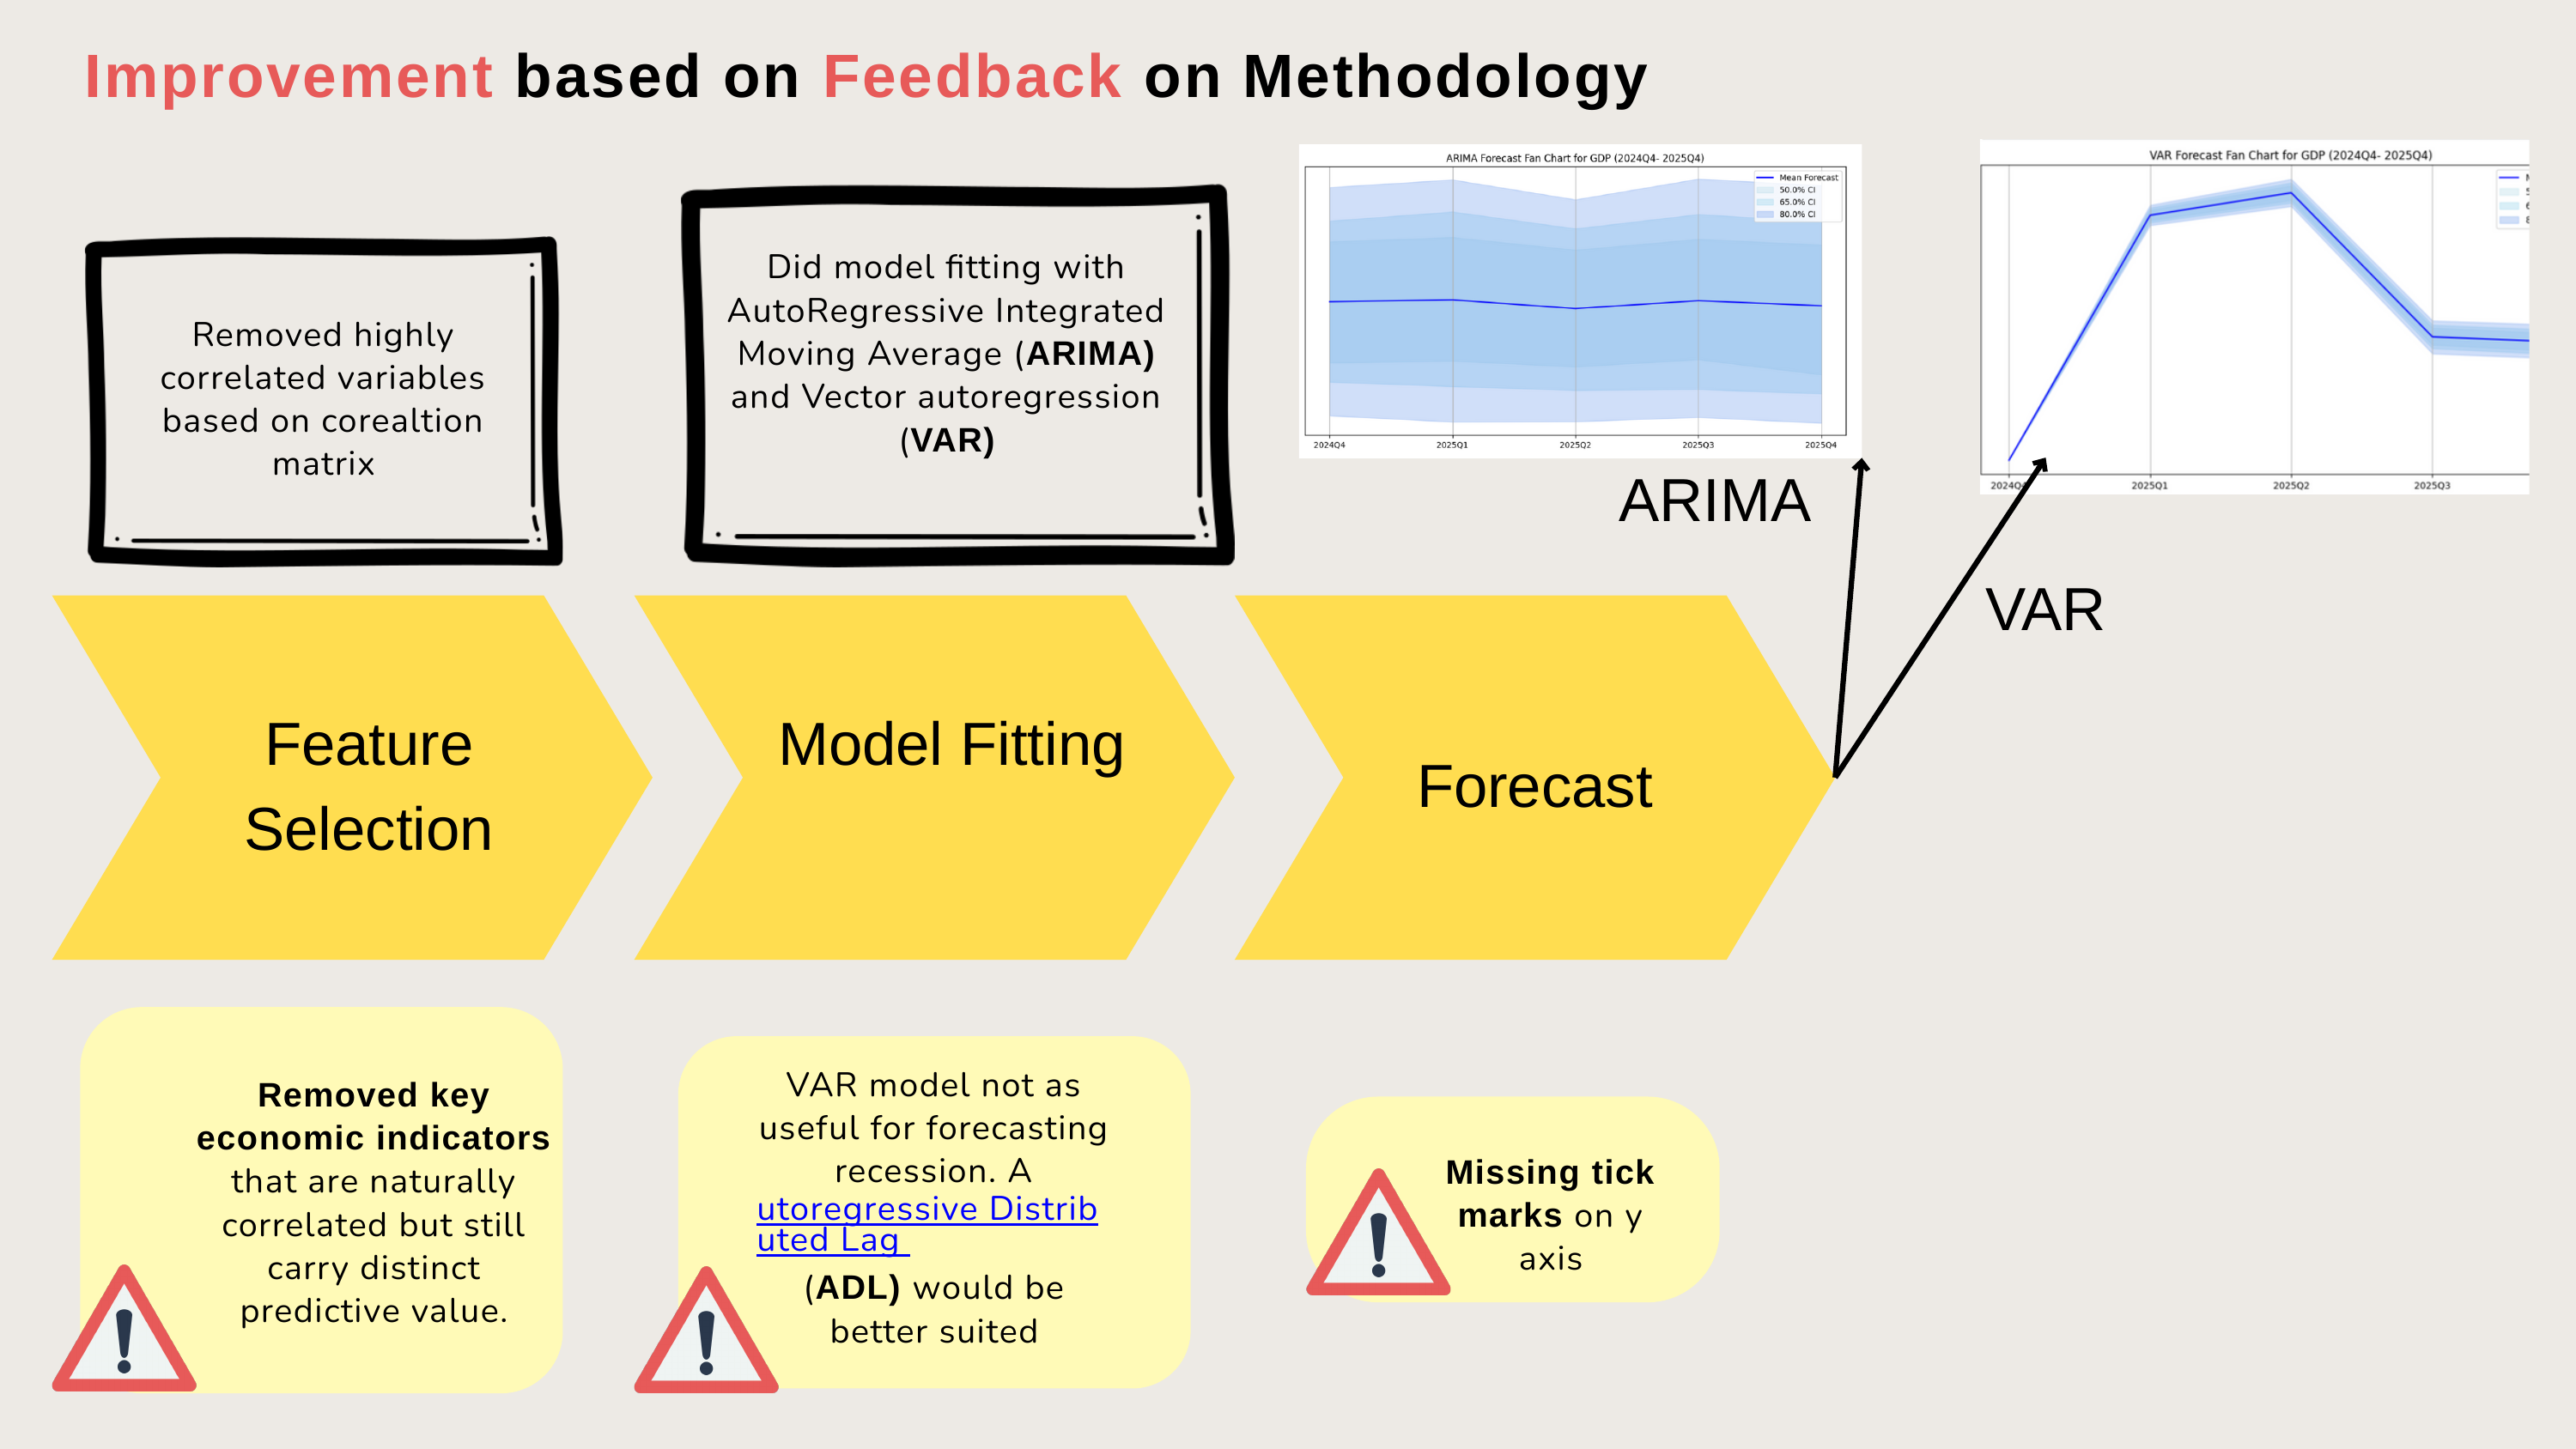

Improvement based on Feedback on Methodology

Did model fitting with AutoRegressive Integrated Moving Average (ARIMA) and Vector autoregression (VAR)
Removed highly correlated variables based on corealtion matrix
ARIMA

VAR

Feature Selection

Model Fitting

Forecast

Removed key economic indicators that are naturally correlated but still carry distinct predictive value.

VAR model not as useful for forecasting recession. Autoregressive Distributed Lag
(ADL) would be better suited

Missing tick marks on y axis